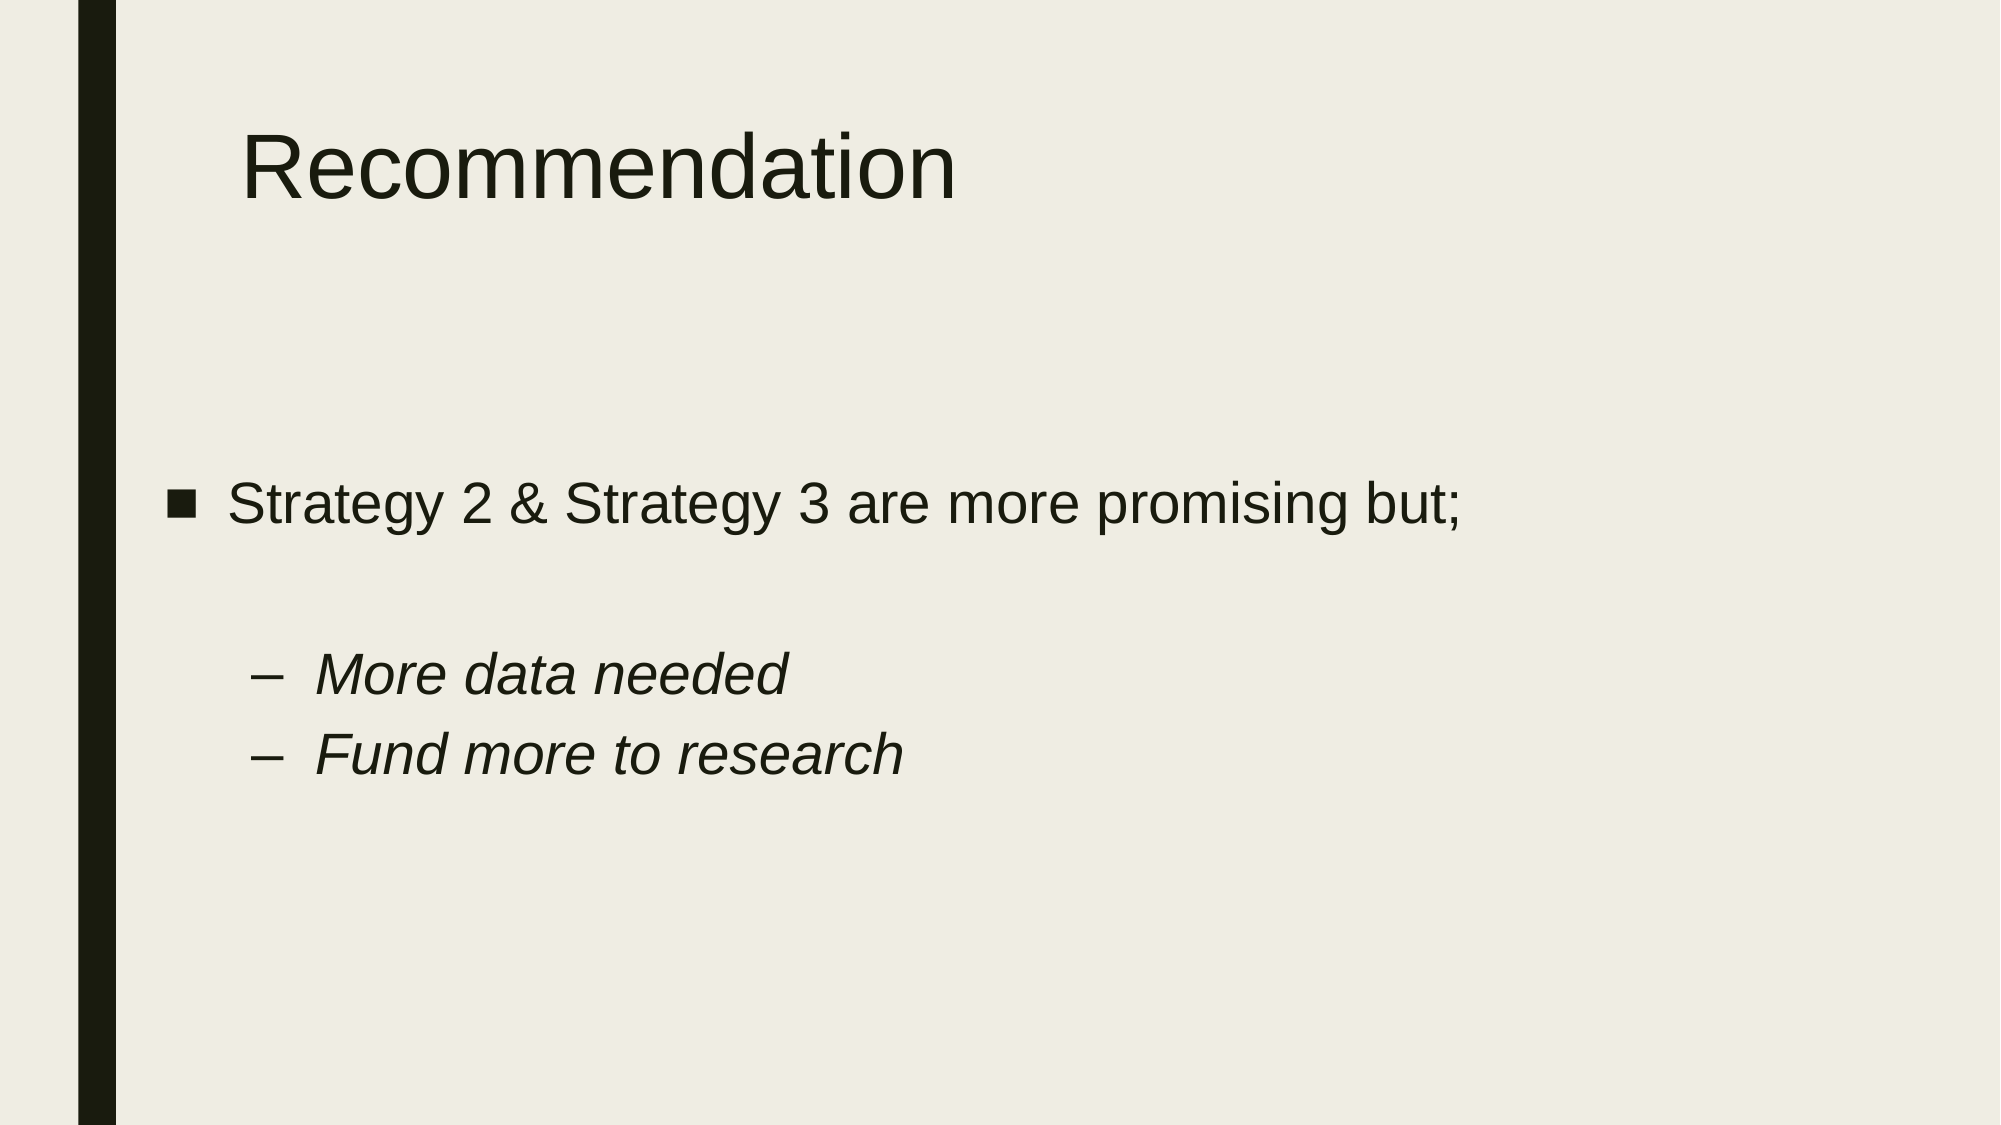

# Recommendation

Strategy 2 & Strategy 3 are more promising but;

More data needed
Fund more to research